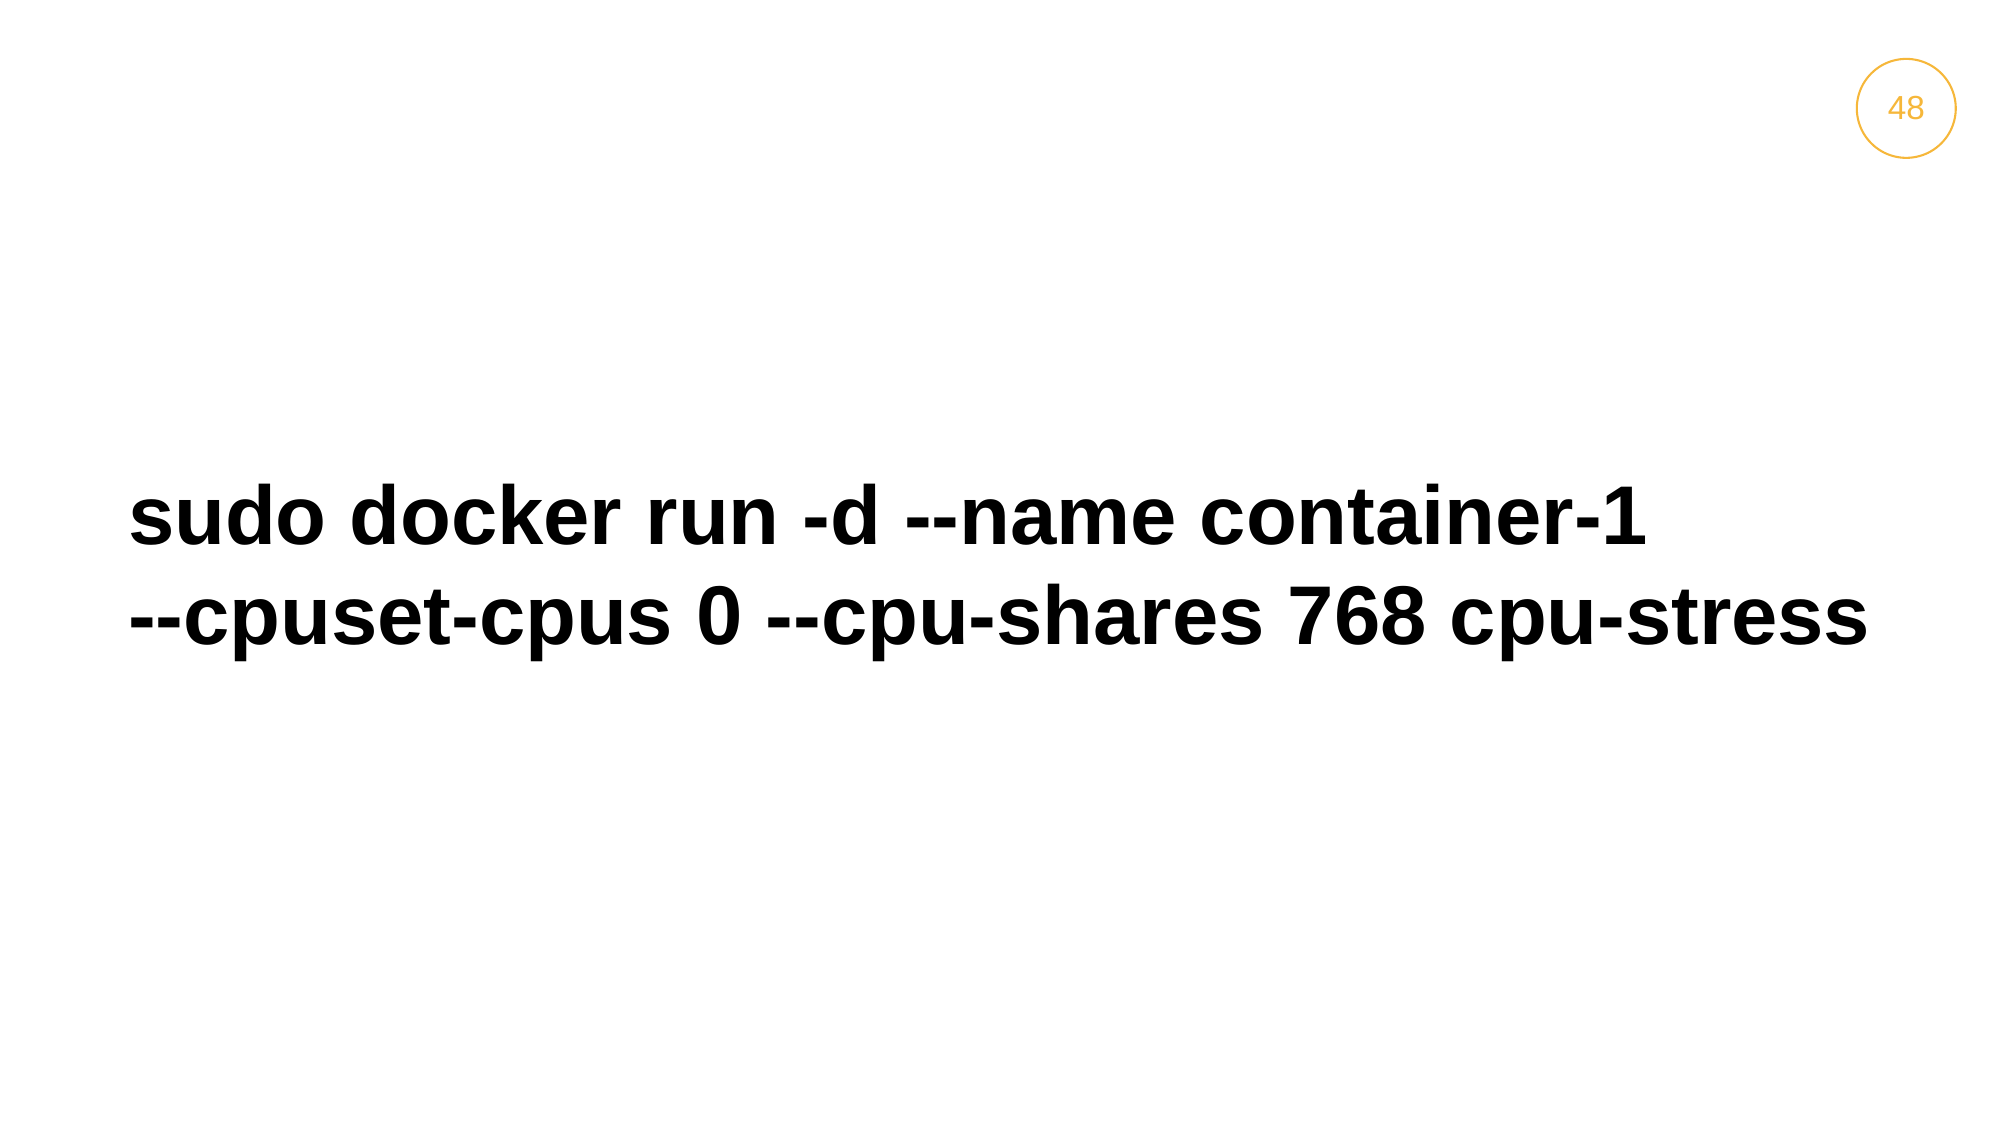

48
38
sudo docker run -d --name container-1
--cpuset-cpus 0 --cpu-shares 768 cpu-stress